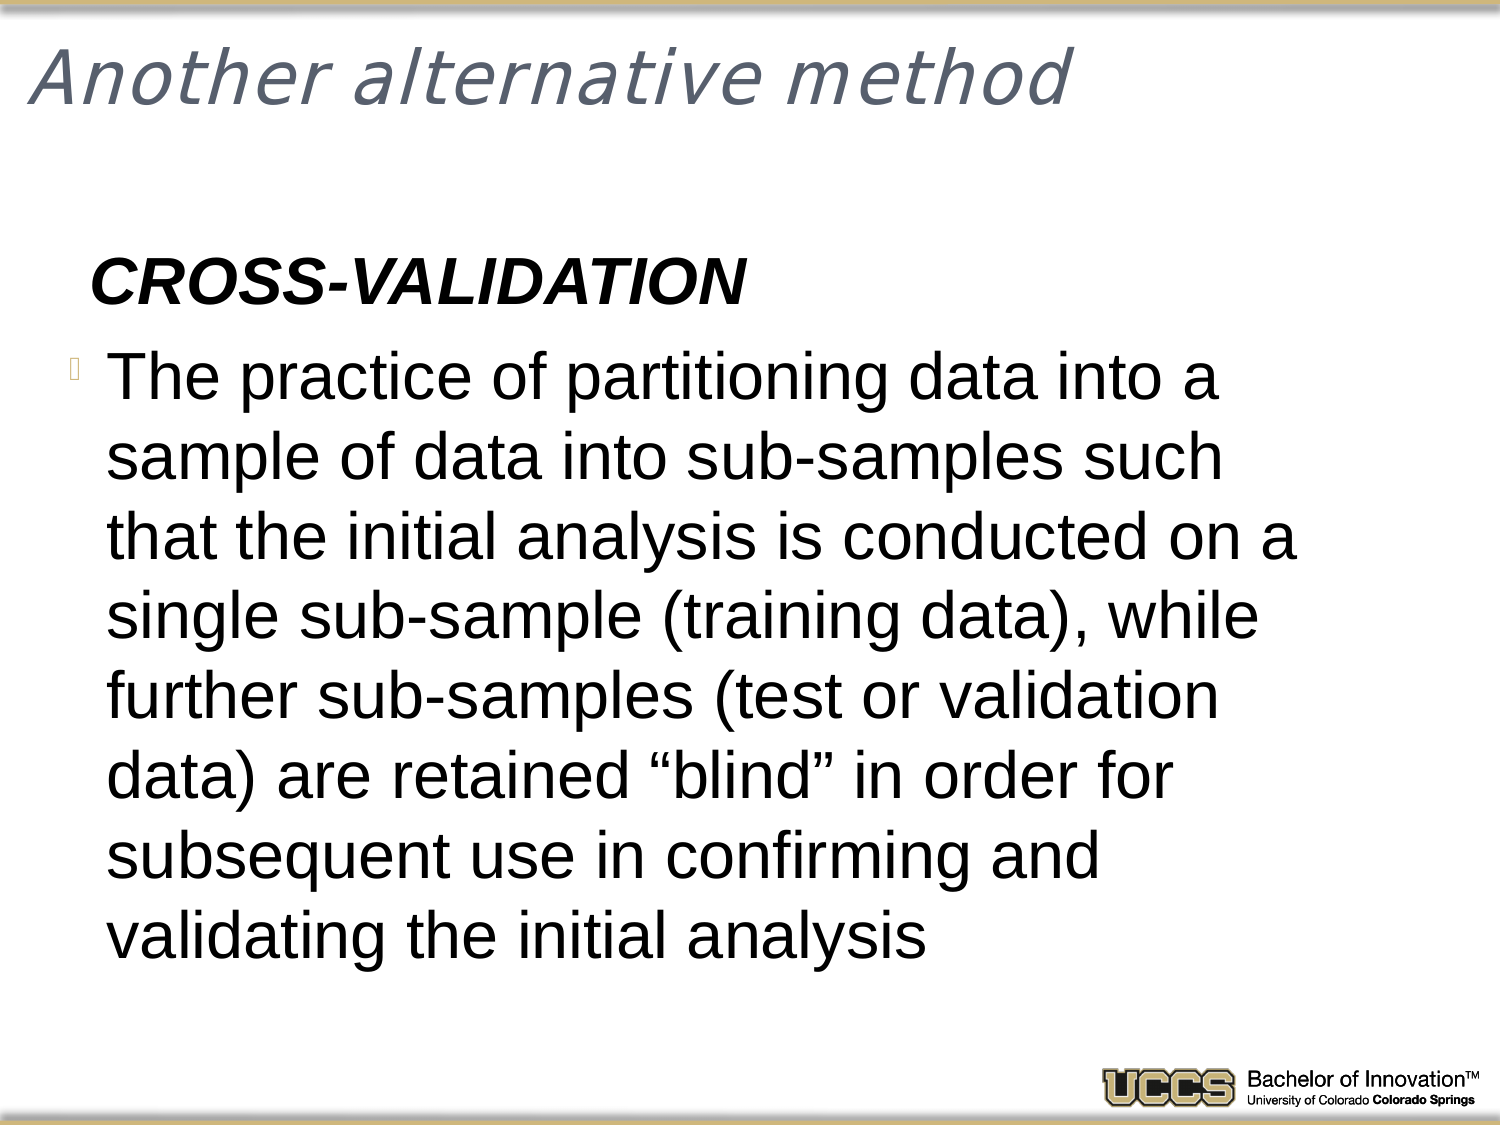

Another alternative method
# Cross-Validation
The practice of partitioning data into a sample of data into sub-samples such that the initial analysis is conducted on a single sub-sample (training data), while further sub-samples (test or validation data) are retained “blind” in order for subsequent use in confirming and validating the initial analysis